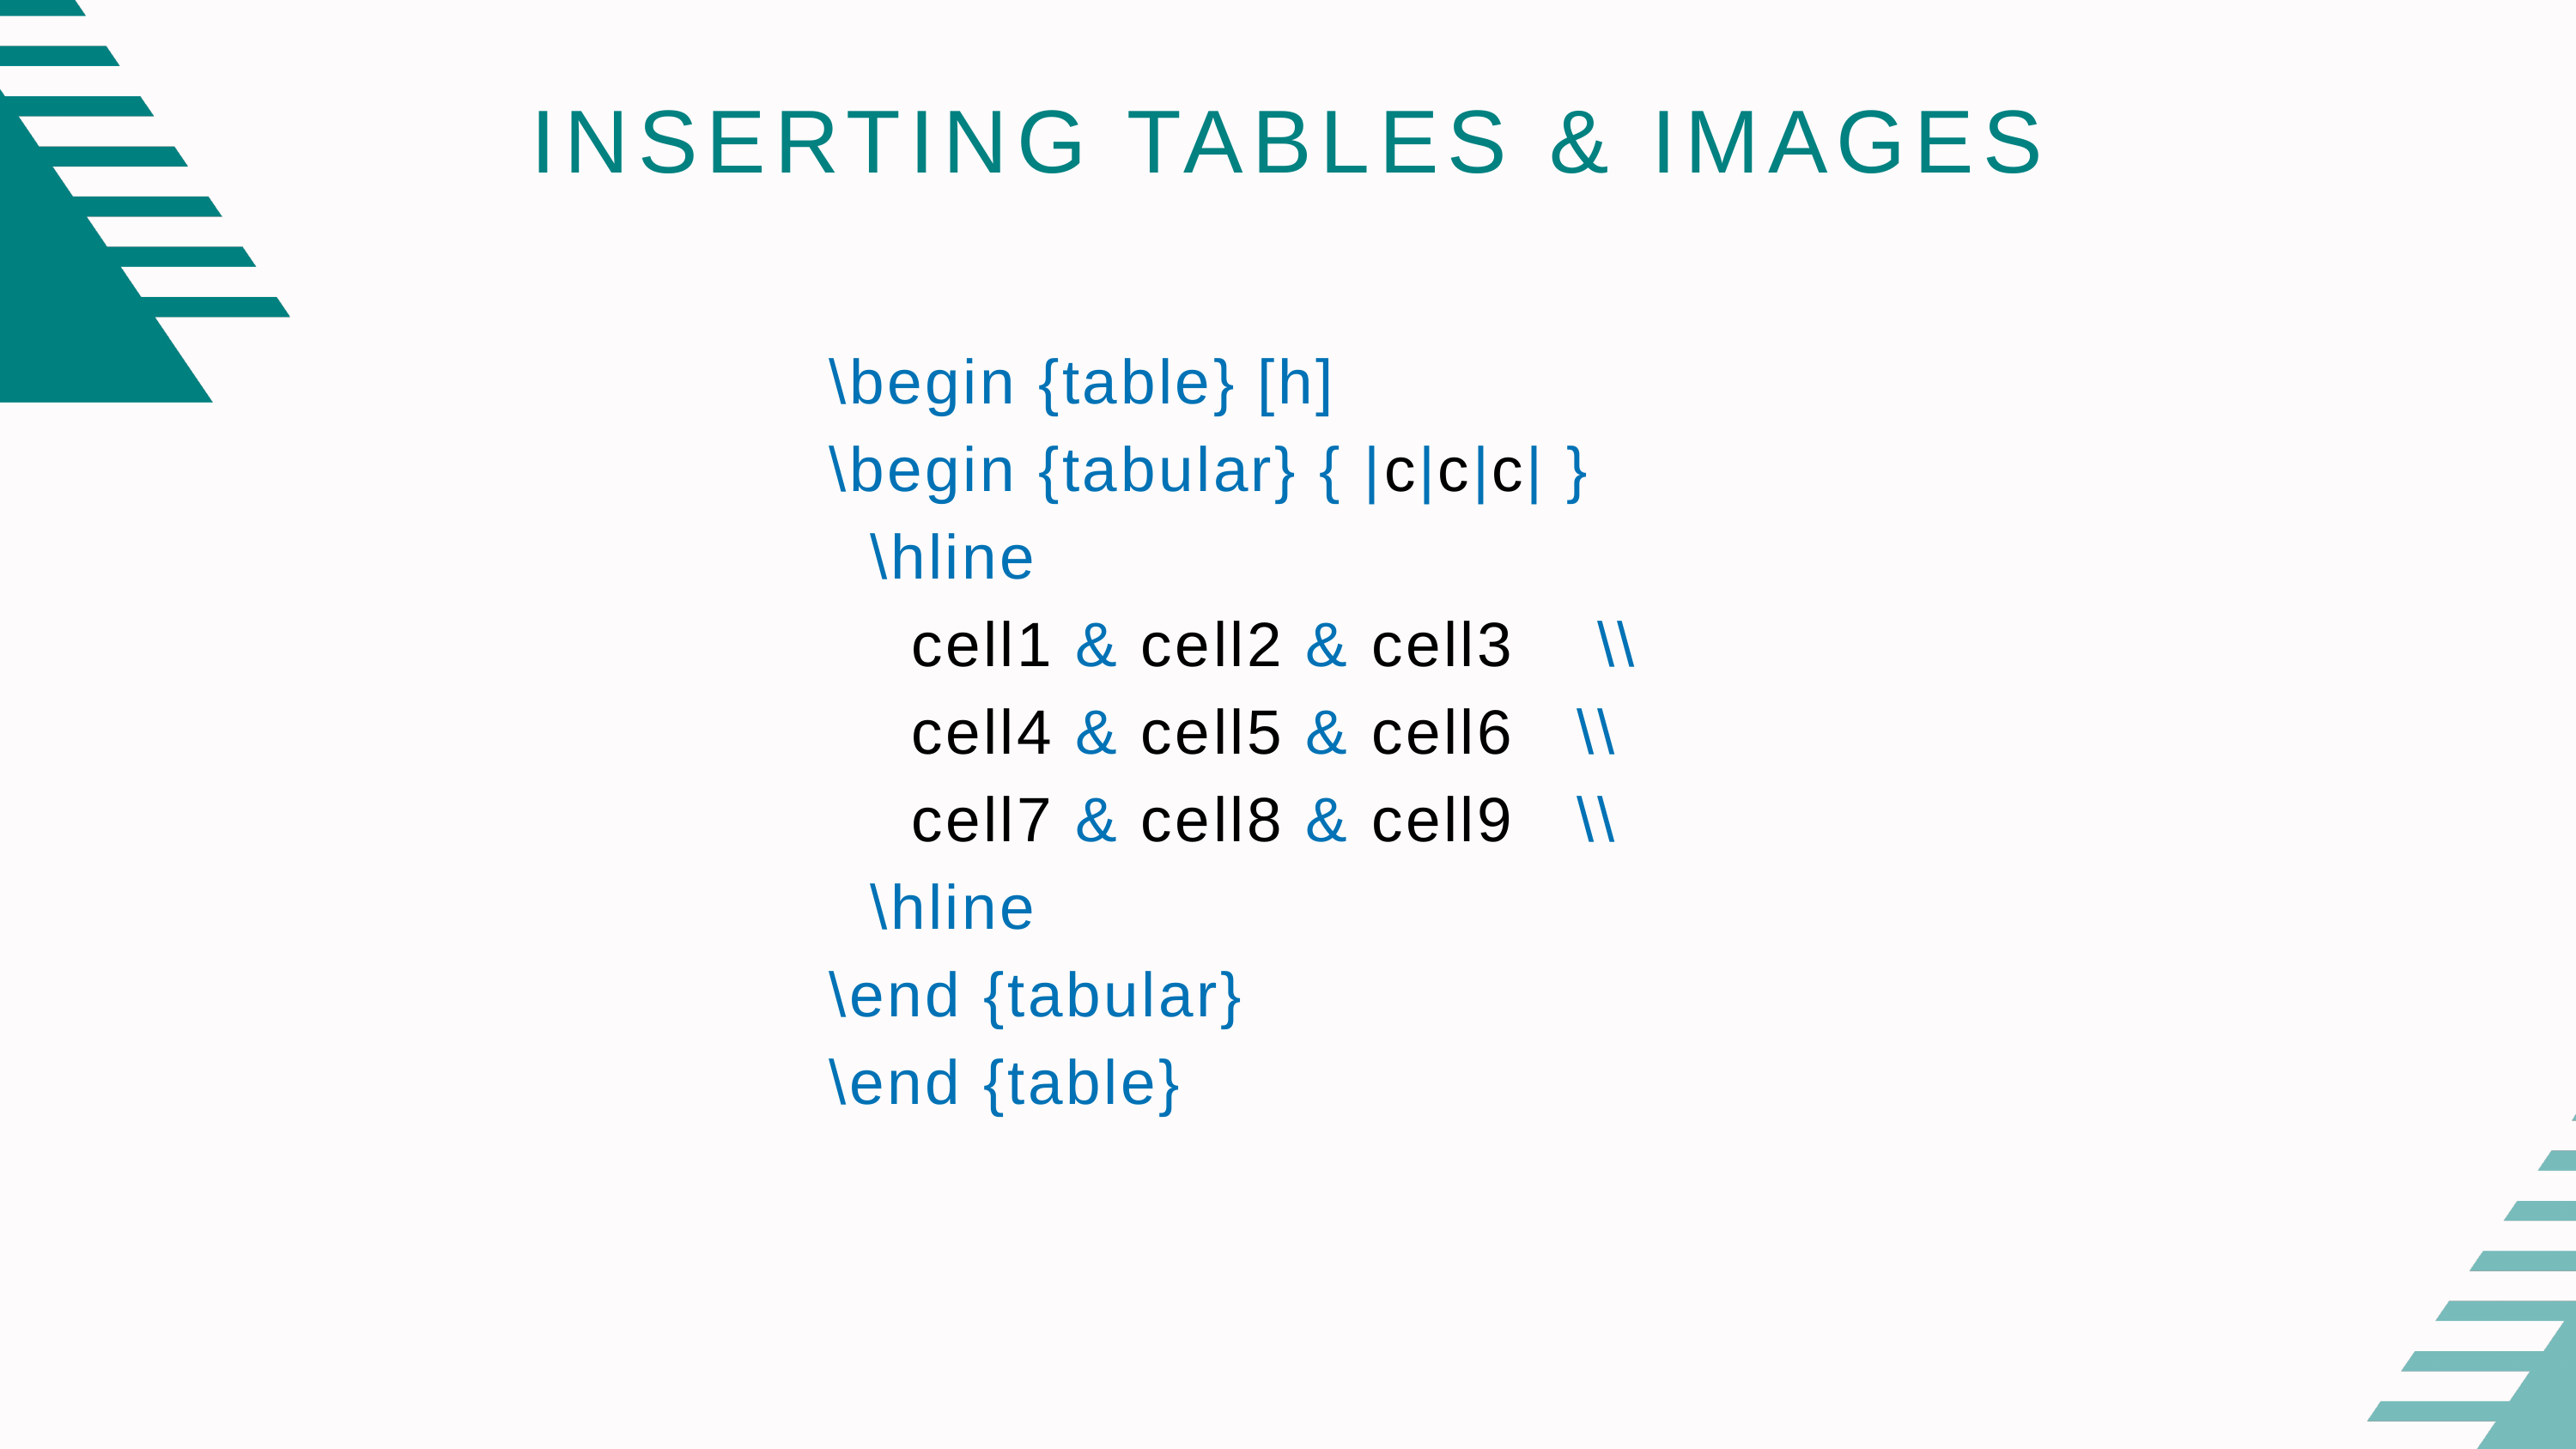

INSERTING TABLES & IMAGES
\begin {table} [h]
\begin {tabular} { |c|c|c| }
  \hline
    cell1 & cell2 & cell3    \\
    cell4 & cell5 & cell6   \\
    cell7 & cell8 & cell9   \\
  \hline
\end {tabular}
\end {table}